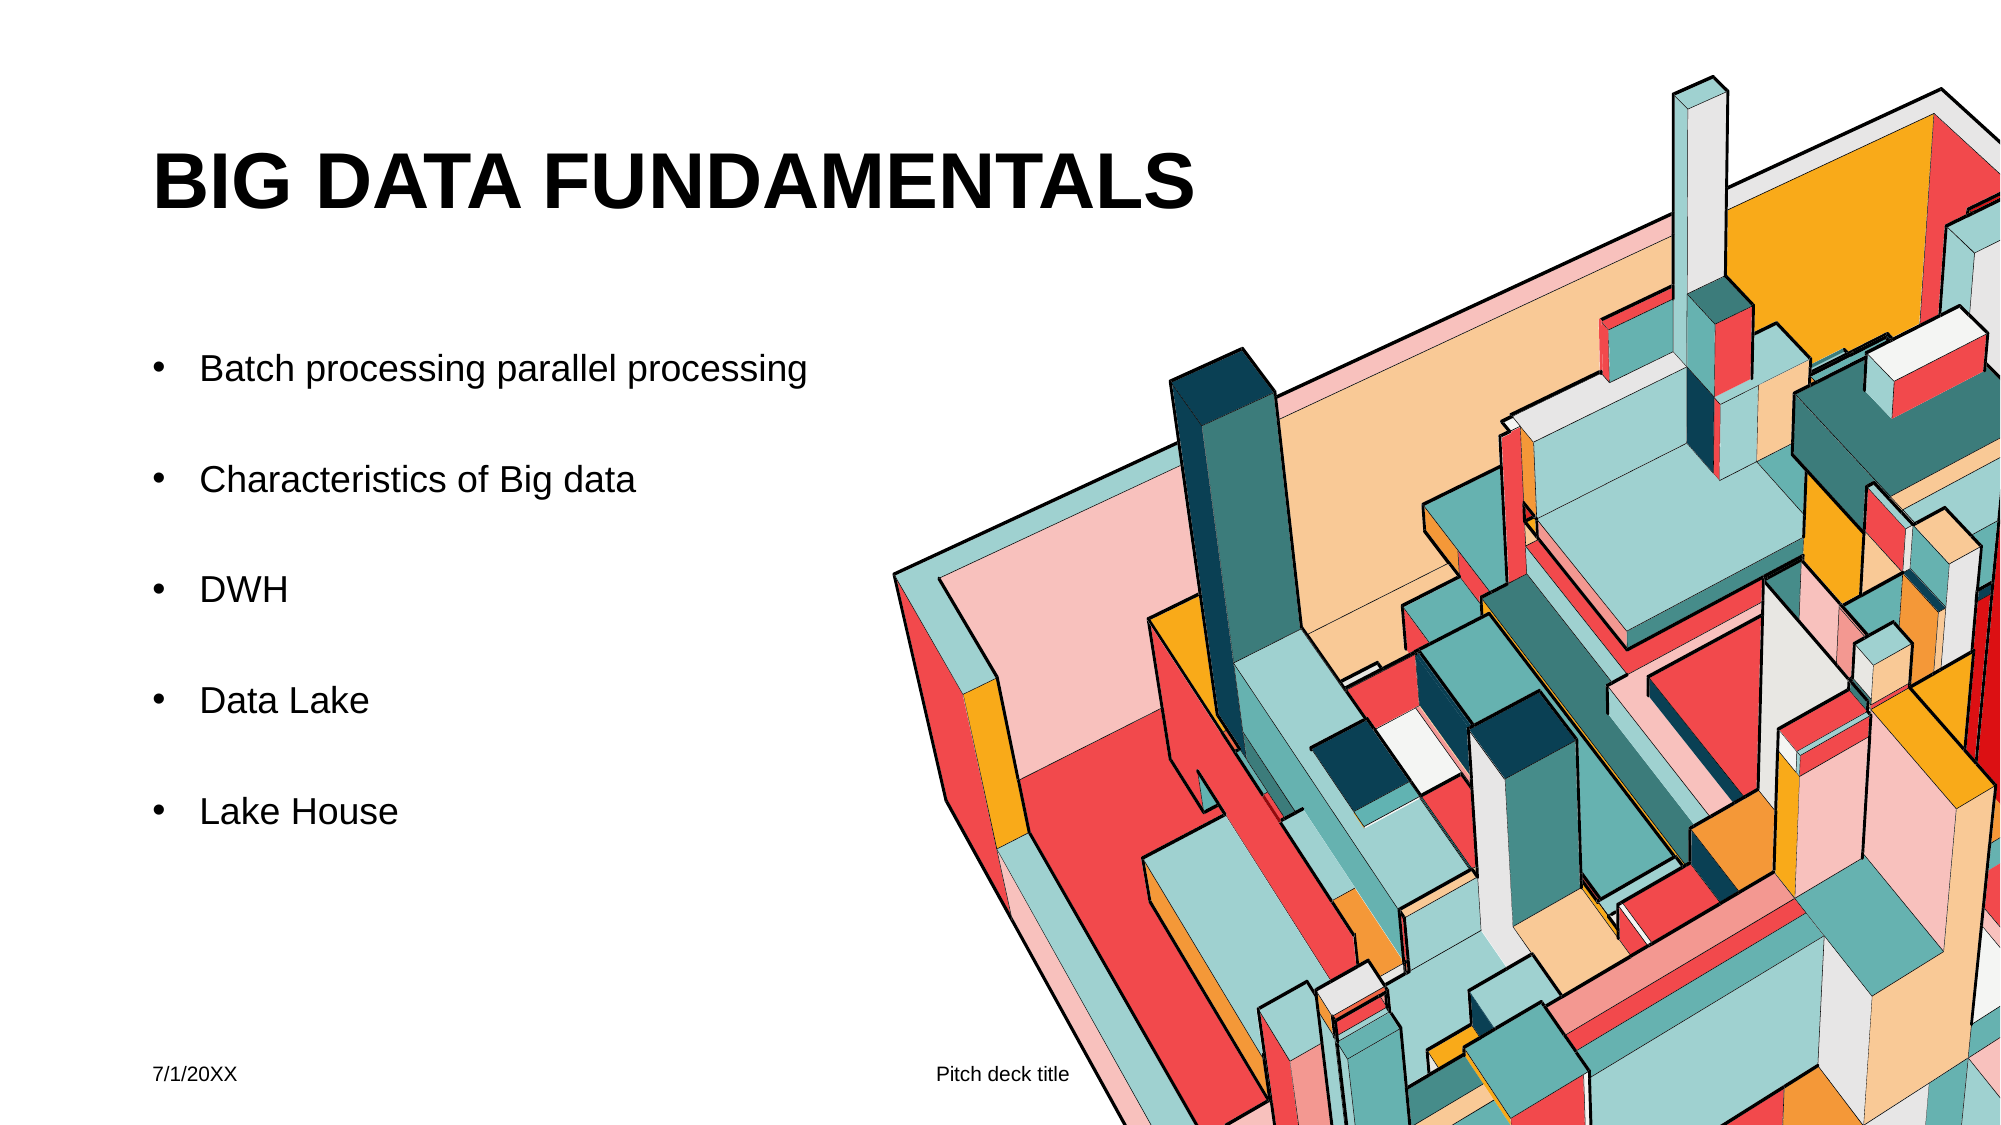

# Big Data Fundamentals
Batch processing parallel processing
Characteristics of Big data
DWH
Data Lake
Lake House

7/1/20XX
Pitch deck title
27